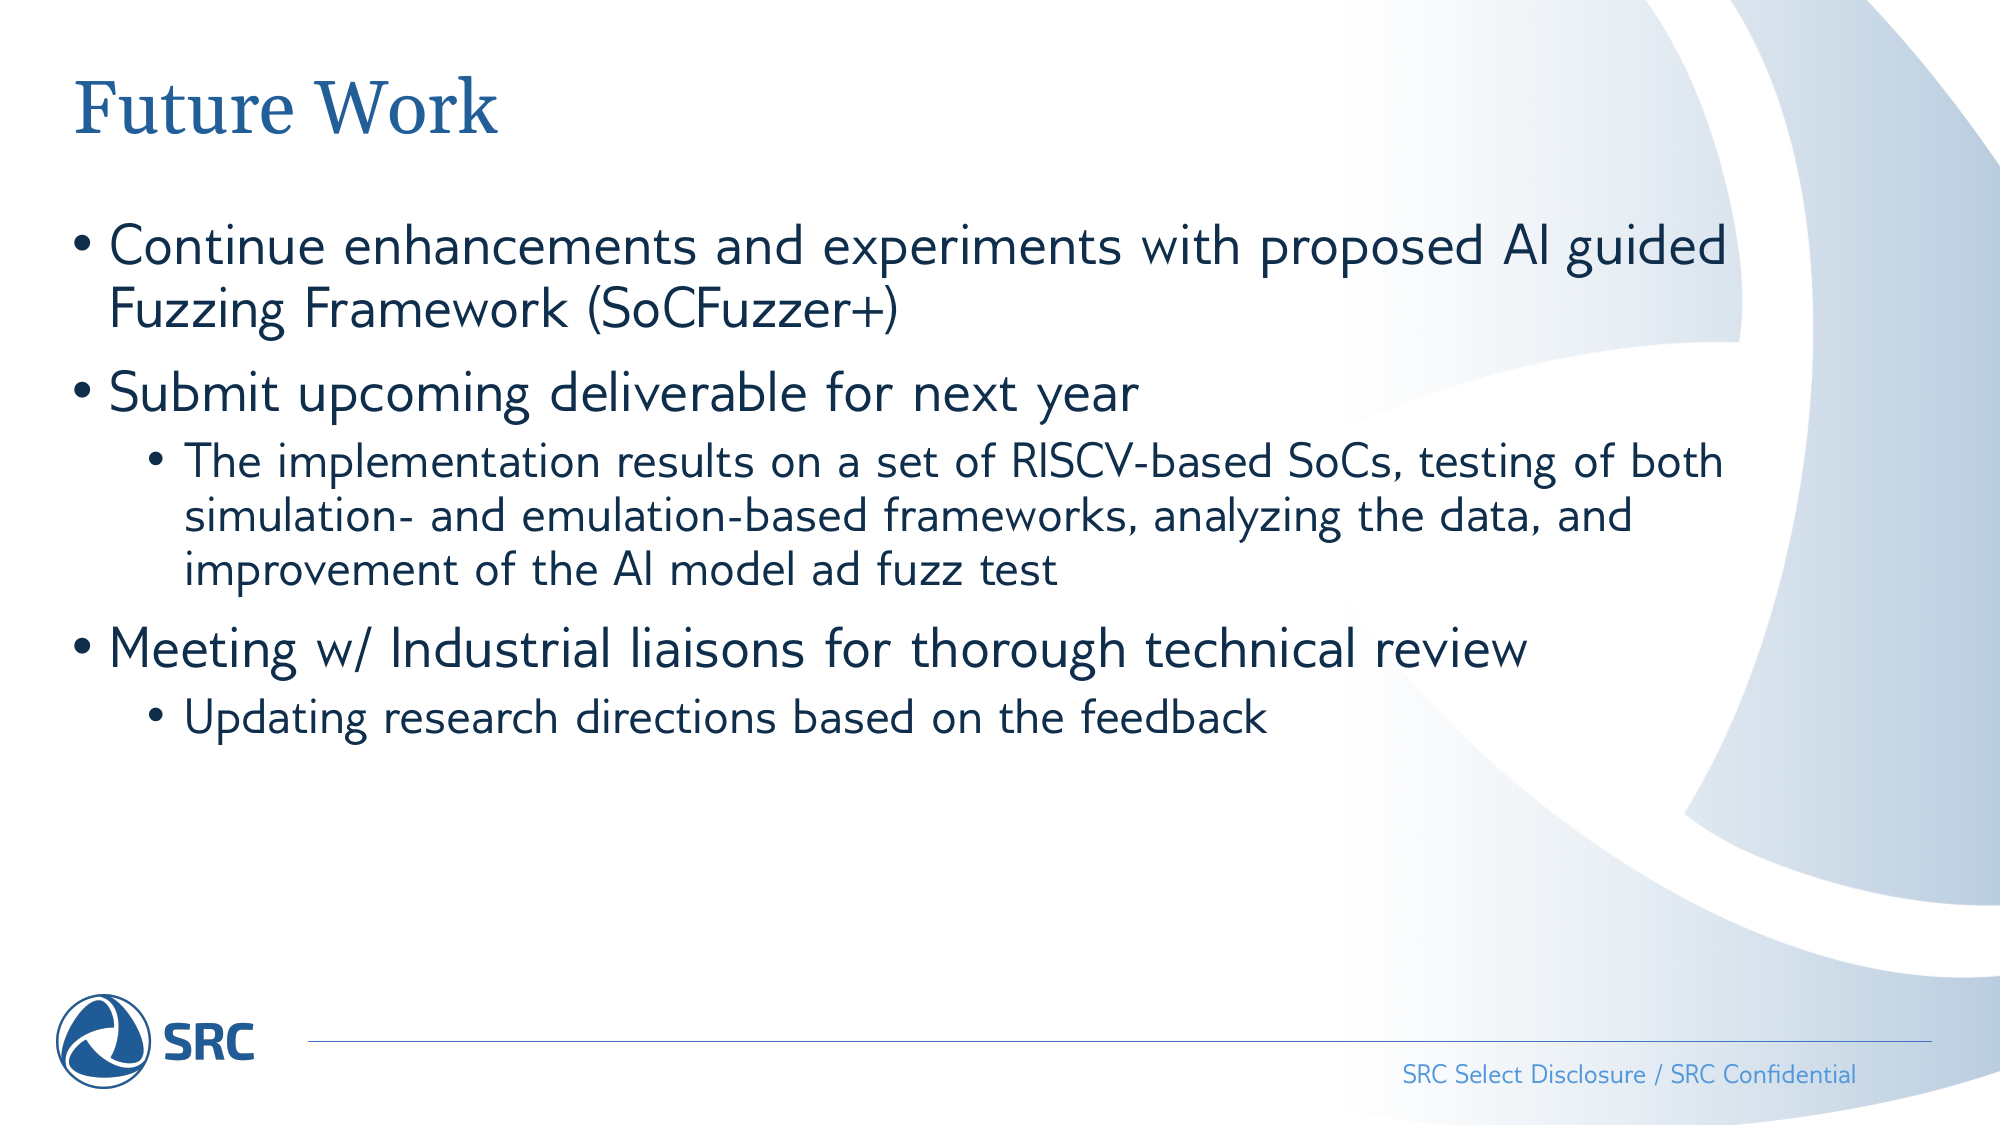

# Future Work
Continue enhancements and experiments with proposed AI guided Fuzzing Framework (SoCFuzzer+)
Submit upcoming deliverable for next year
The implementation results on a set of RISCV-based SoCs, testing of both simulation- and emulation-based frameworks, analyzing the data, and improvement of the AI model ad fuzz test
Meeting w/ Industrial liaisons for thorough technical review
Updating research directions based on the feedback
SRC Select Disclosure / SRC Confidential